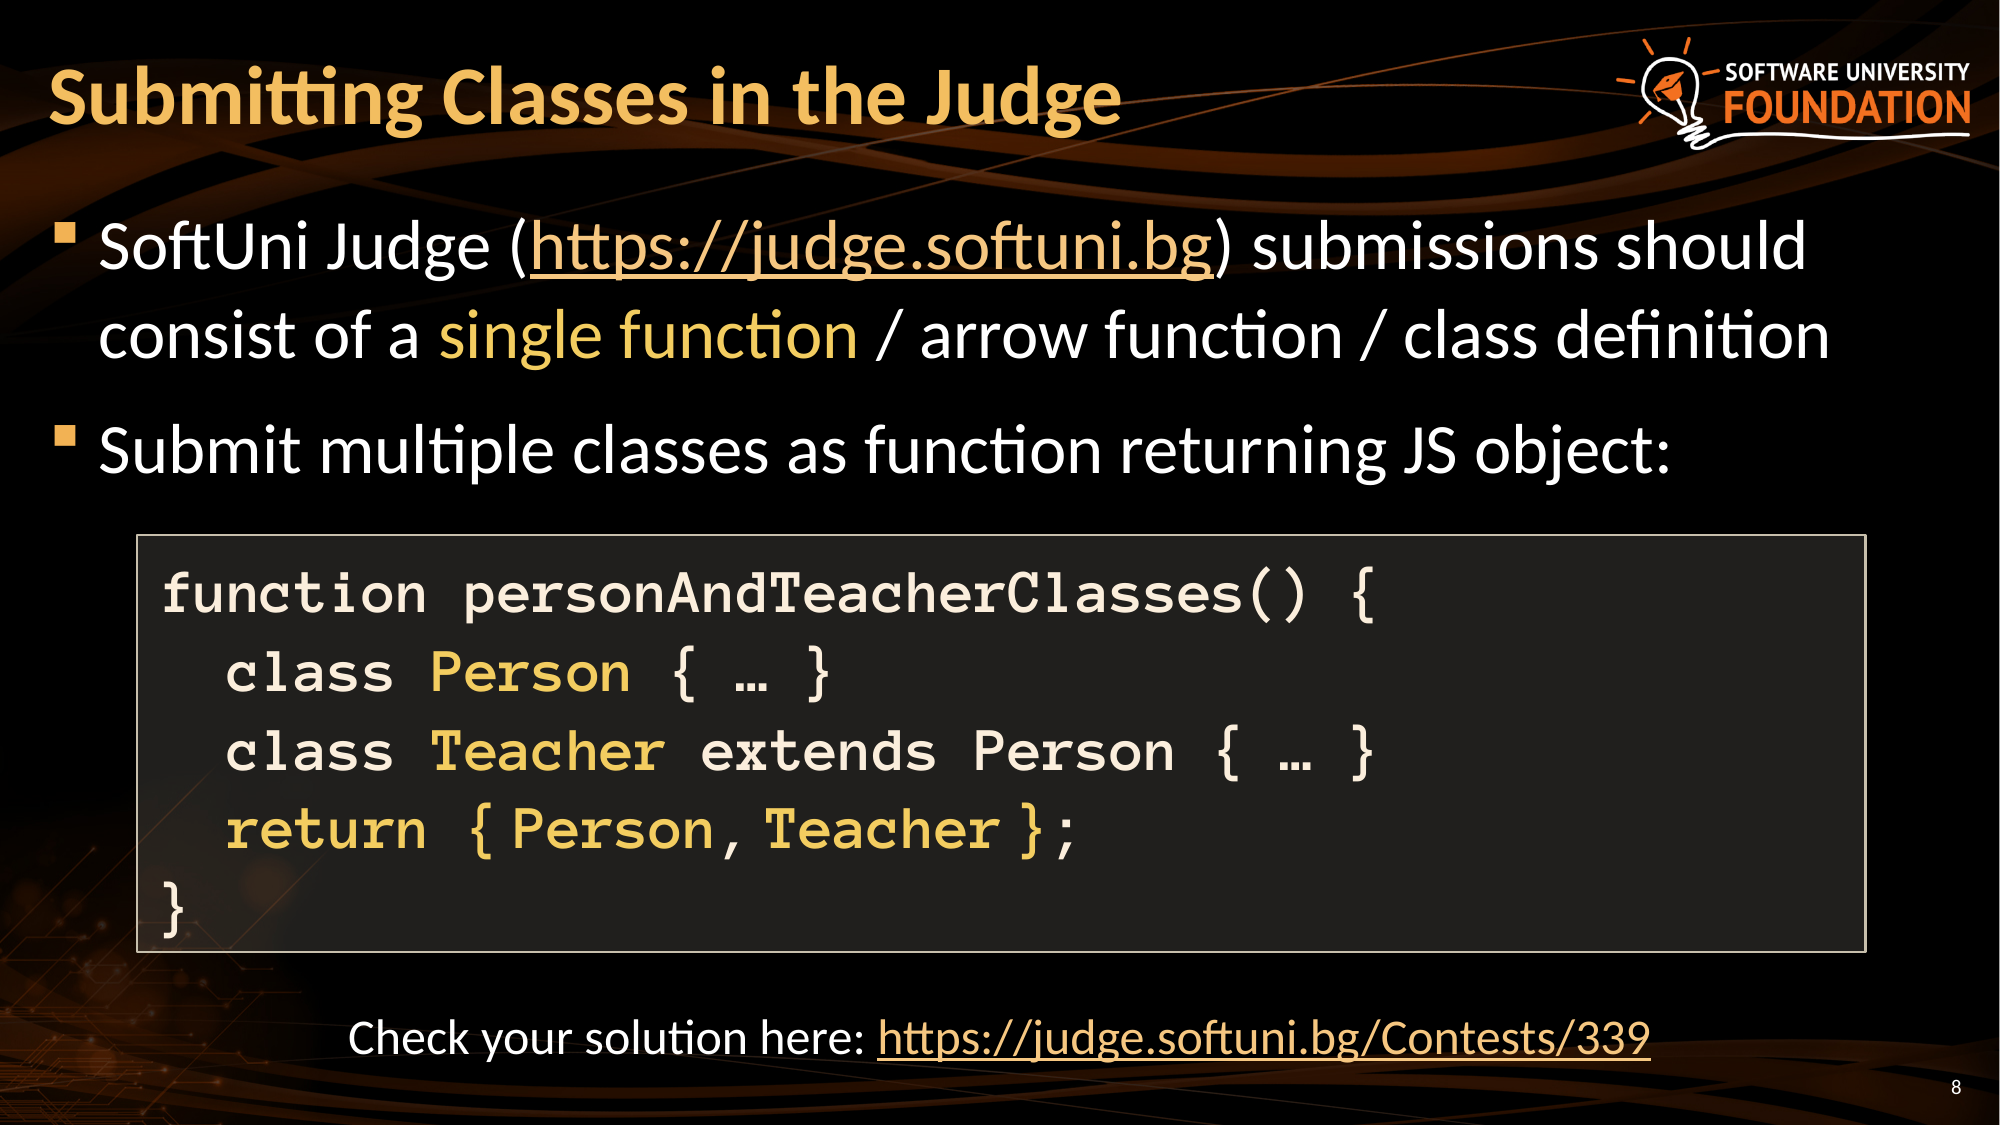

# Submitting Classes in the Judge
SoftUni Judge (https://judge.softuni.bg) submissions should consist of a single function / arrow function / class definition
Submit multiple classes as function returning JS object:
function personAndTeacherClasses() {
  class Person { … }
  class Teacher extends Person { … }
  return { Person, Teacher };
}
Check your solution here: https://judge.softuni.bg/Contests/339
8